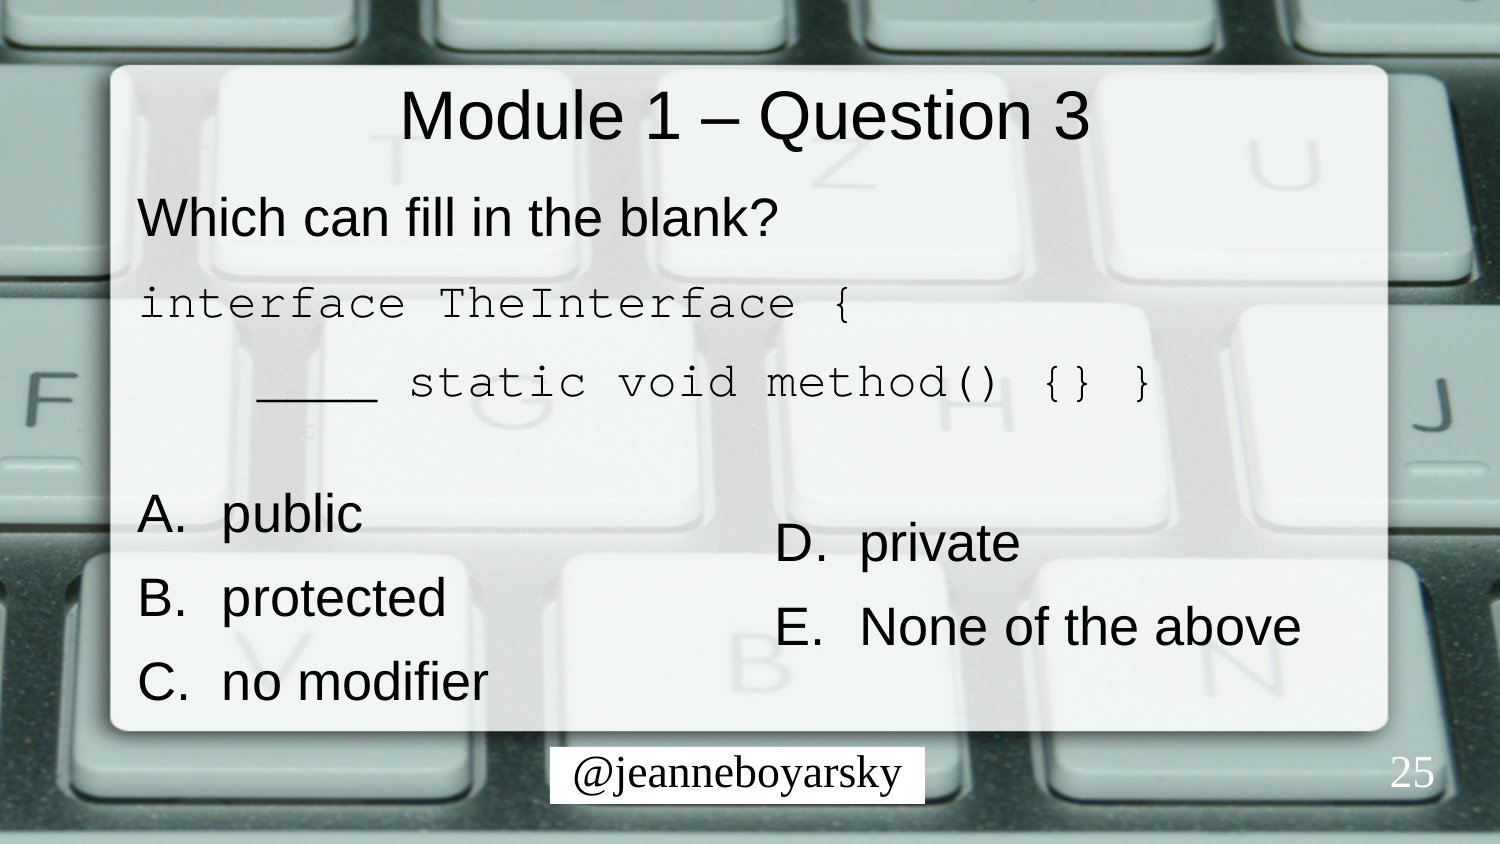

# Module 1 – Question 3
Which can fill in the blank?
interface TheInterface {
    ____ static void method() {} }

public
protected
no modifier

private
None of the above

25